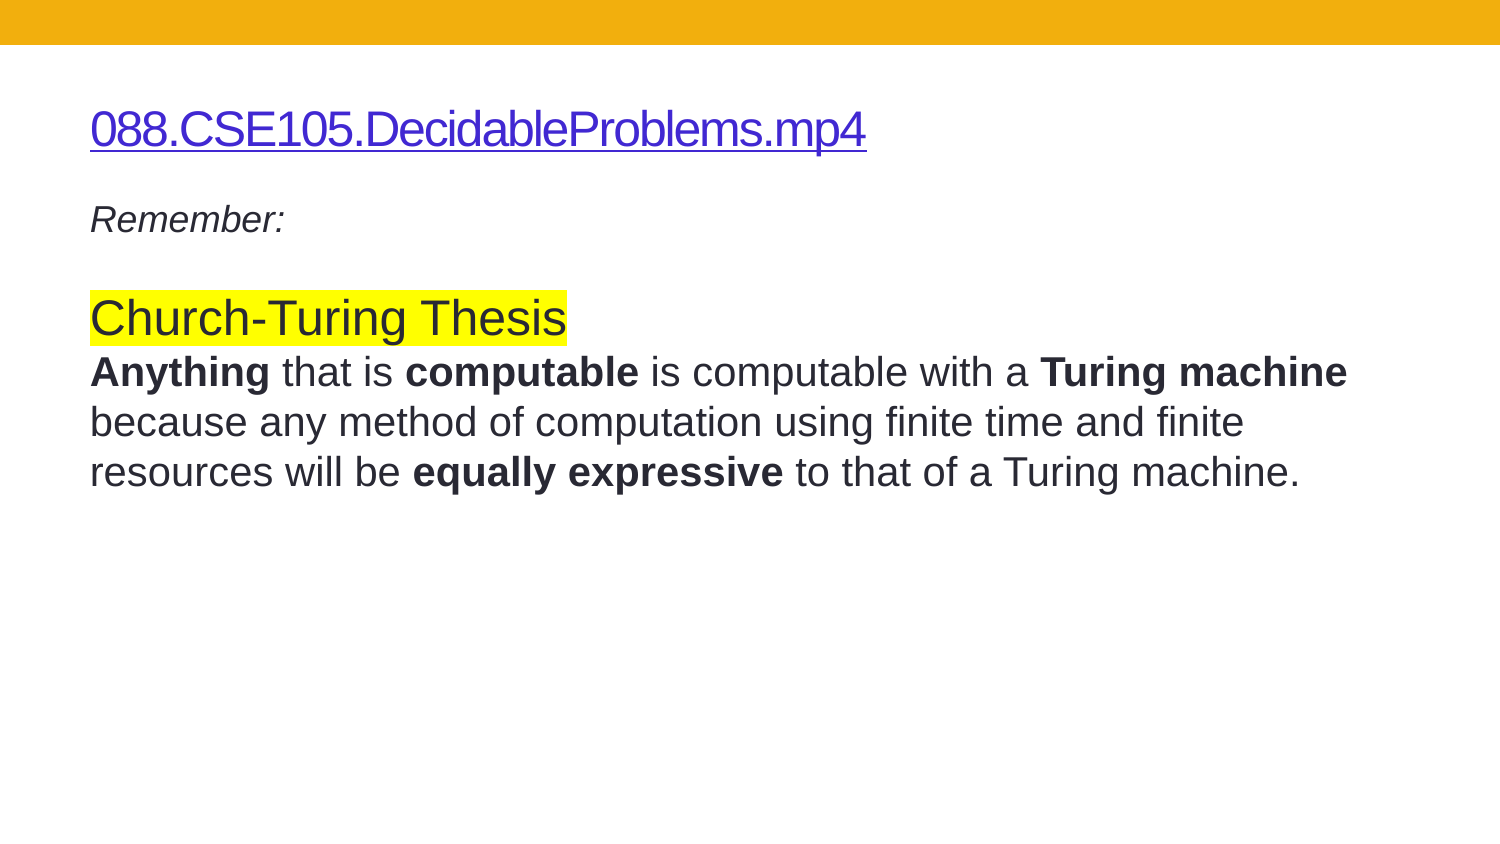

# 088.CSE105.DecidableProblems.mp4
Remember:

Church-Turing Thesis
Anything that is computable is computable with a Turing machine because any method of computation using finite time and finite resources will be equally expressive to that of a Turing machine.